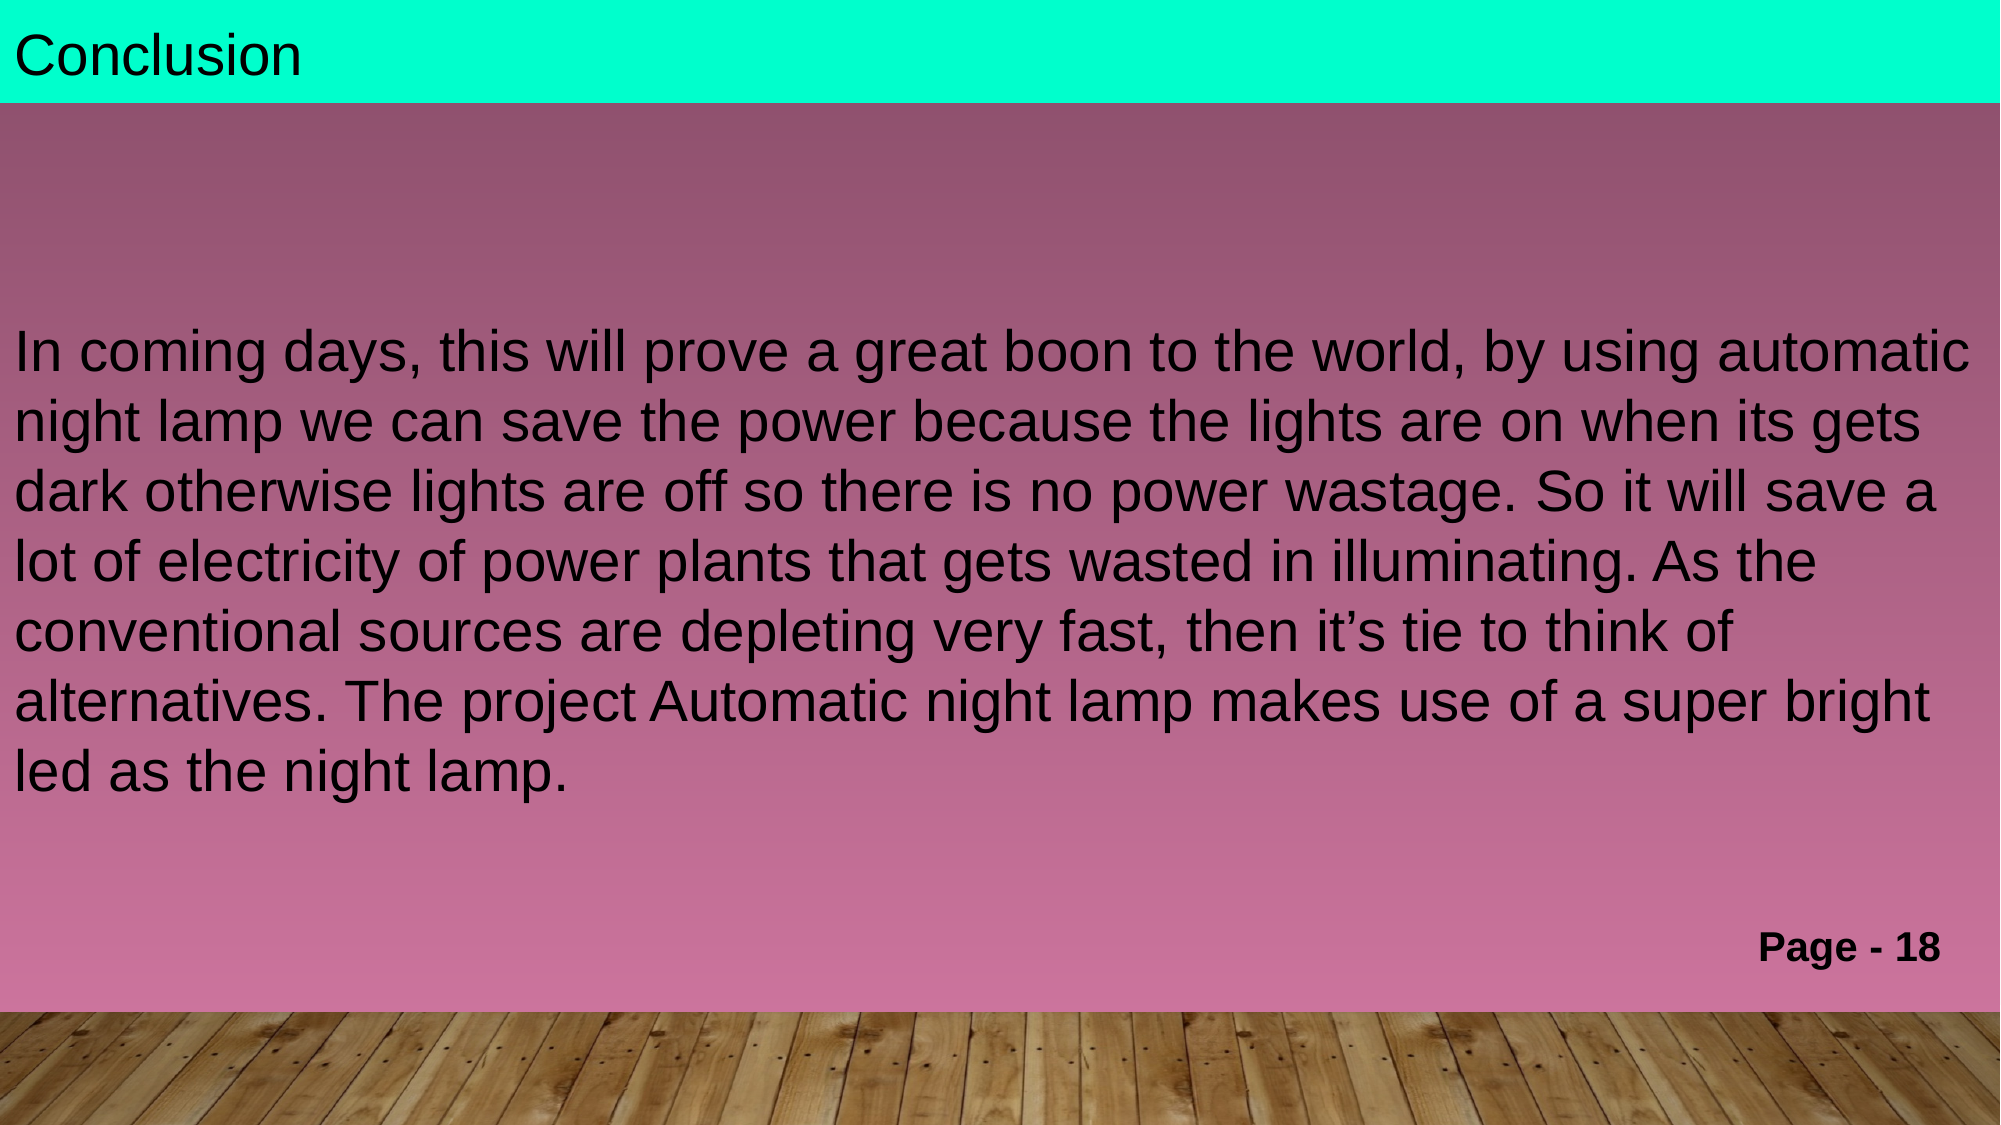

Conclusion
In coming days, this will prove a great boon to the world, by using automatic night lamp we can save the power because the lights are on when its gets dark otherwise lights are off so there is no power wastage. So it will save a lot of electricity of power plants that gets wasted in illuminating. As the conventional sources are depleting very fast, then it’s tie to think of alternatives. The project Automatic night lamp makes use of a super bright led as the night lamp.
Page - 18